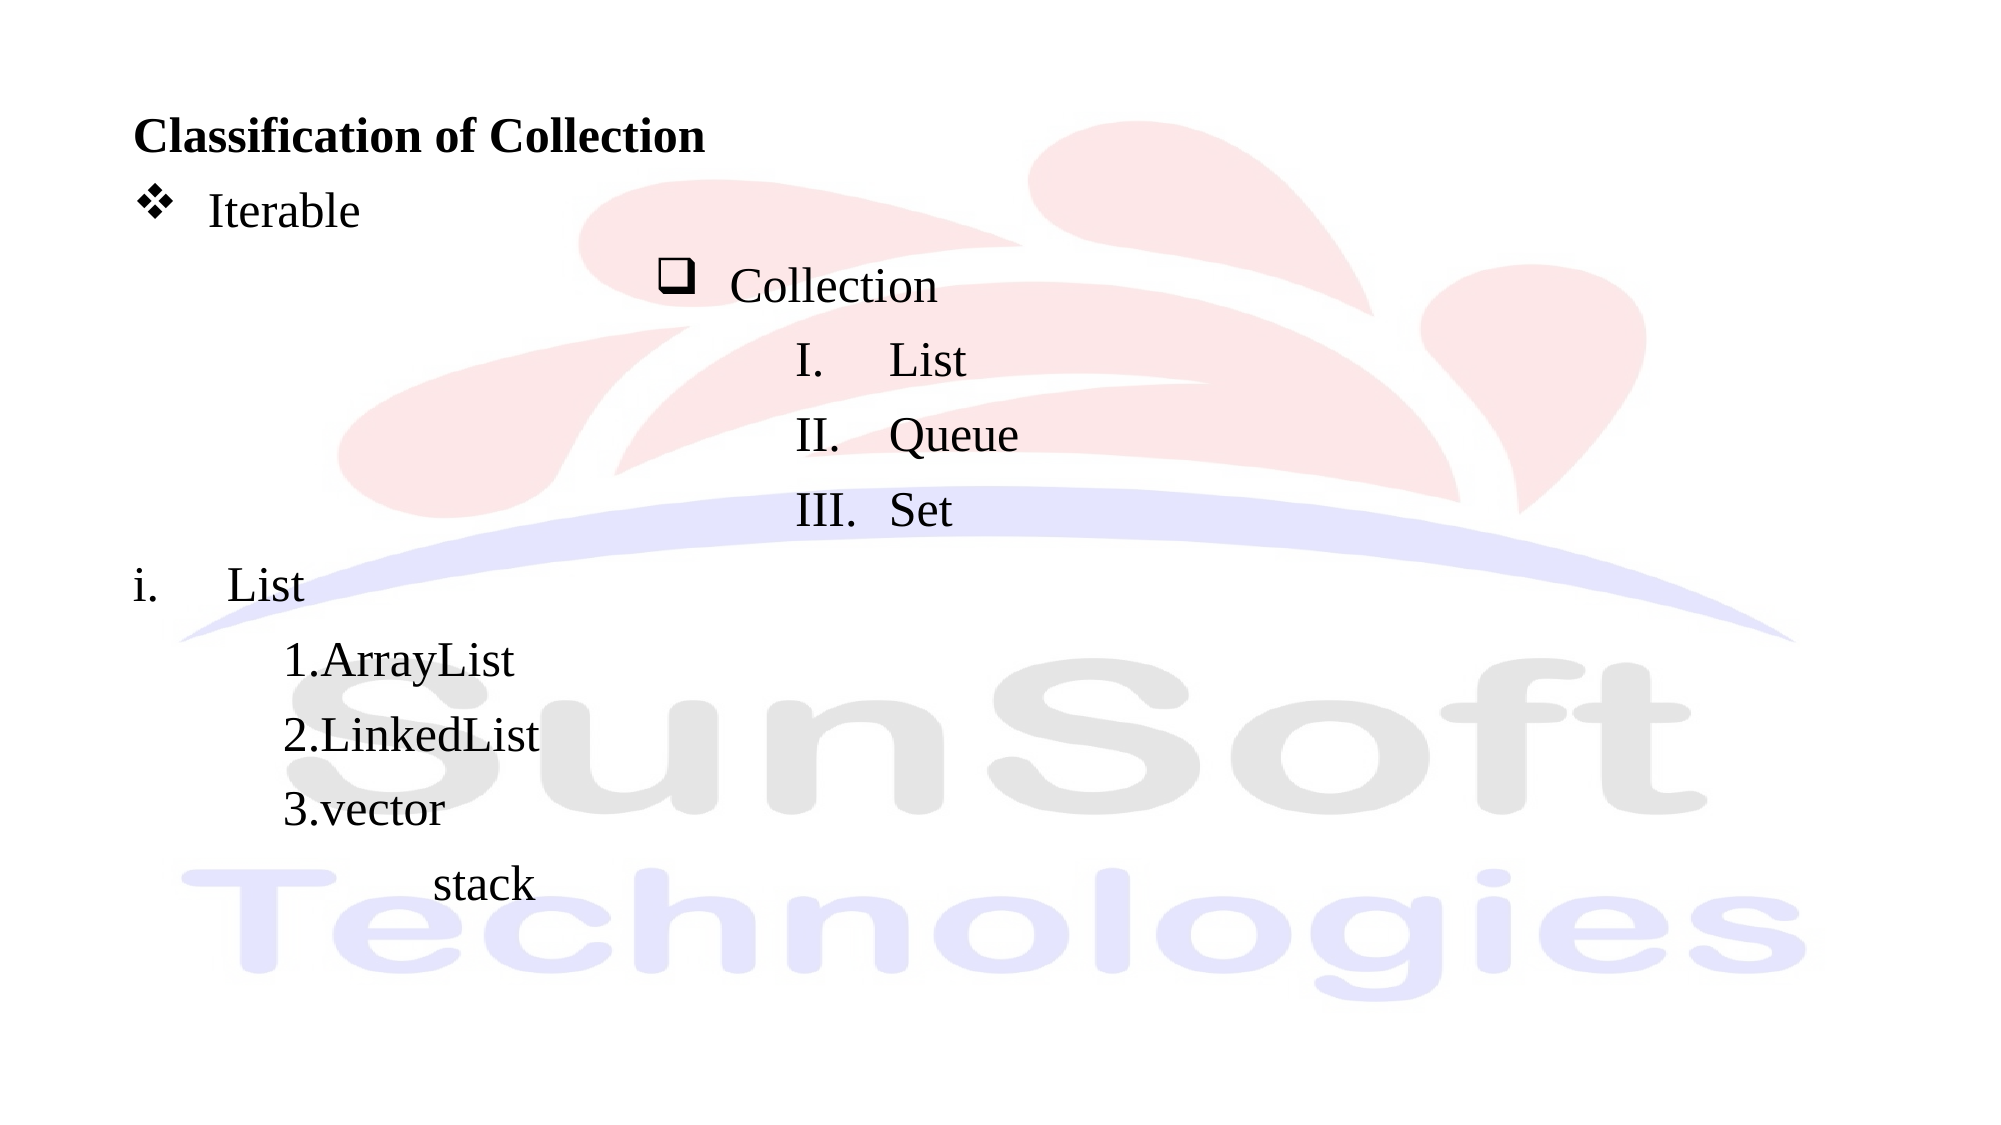

Classification of Collection
Iterable
Collection
List
Queue
Set
List
	1.ArrayList
	2.LinkedList
	3.vector
		stack